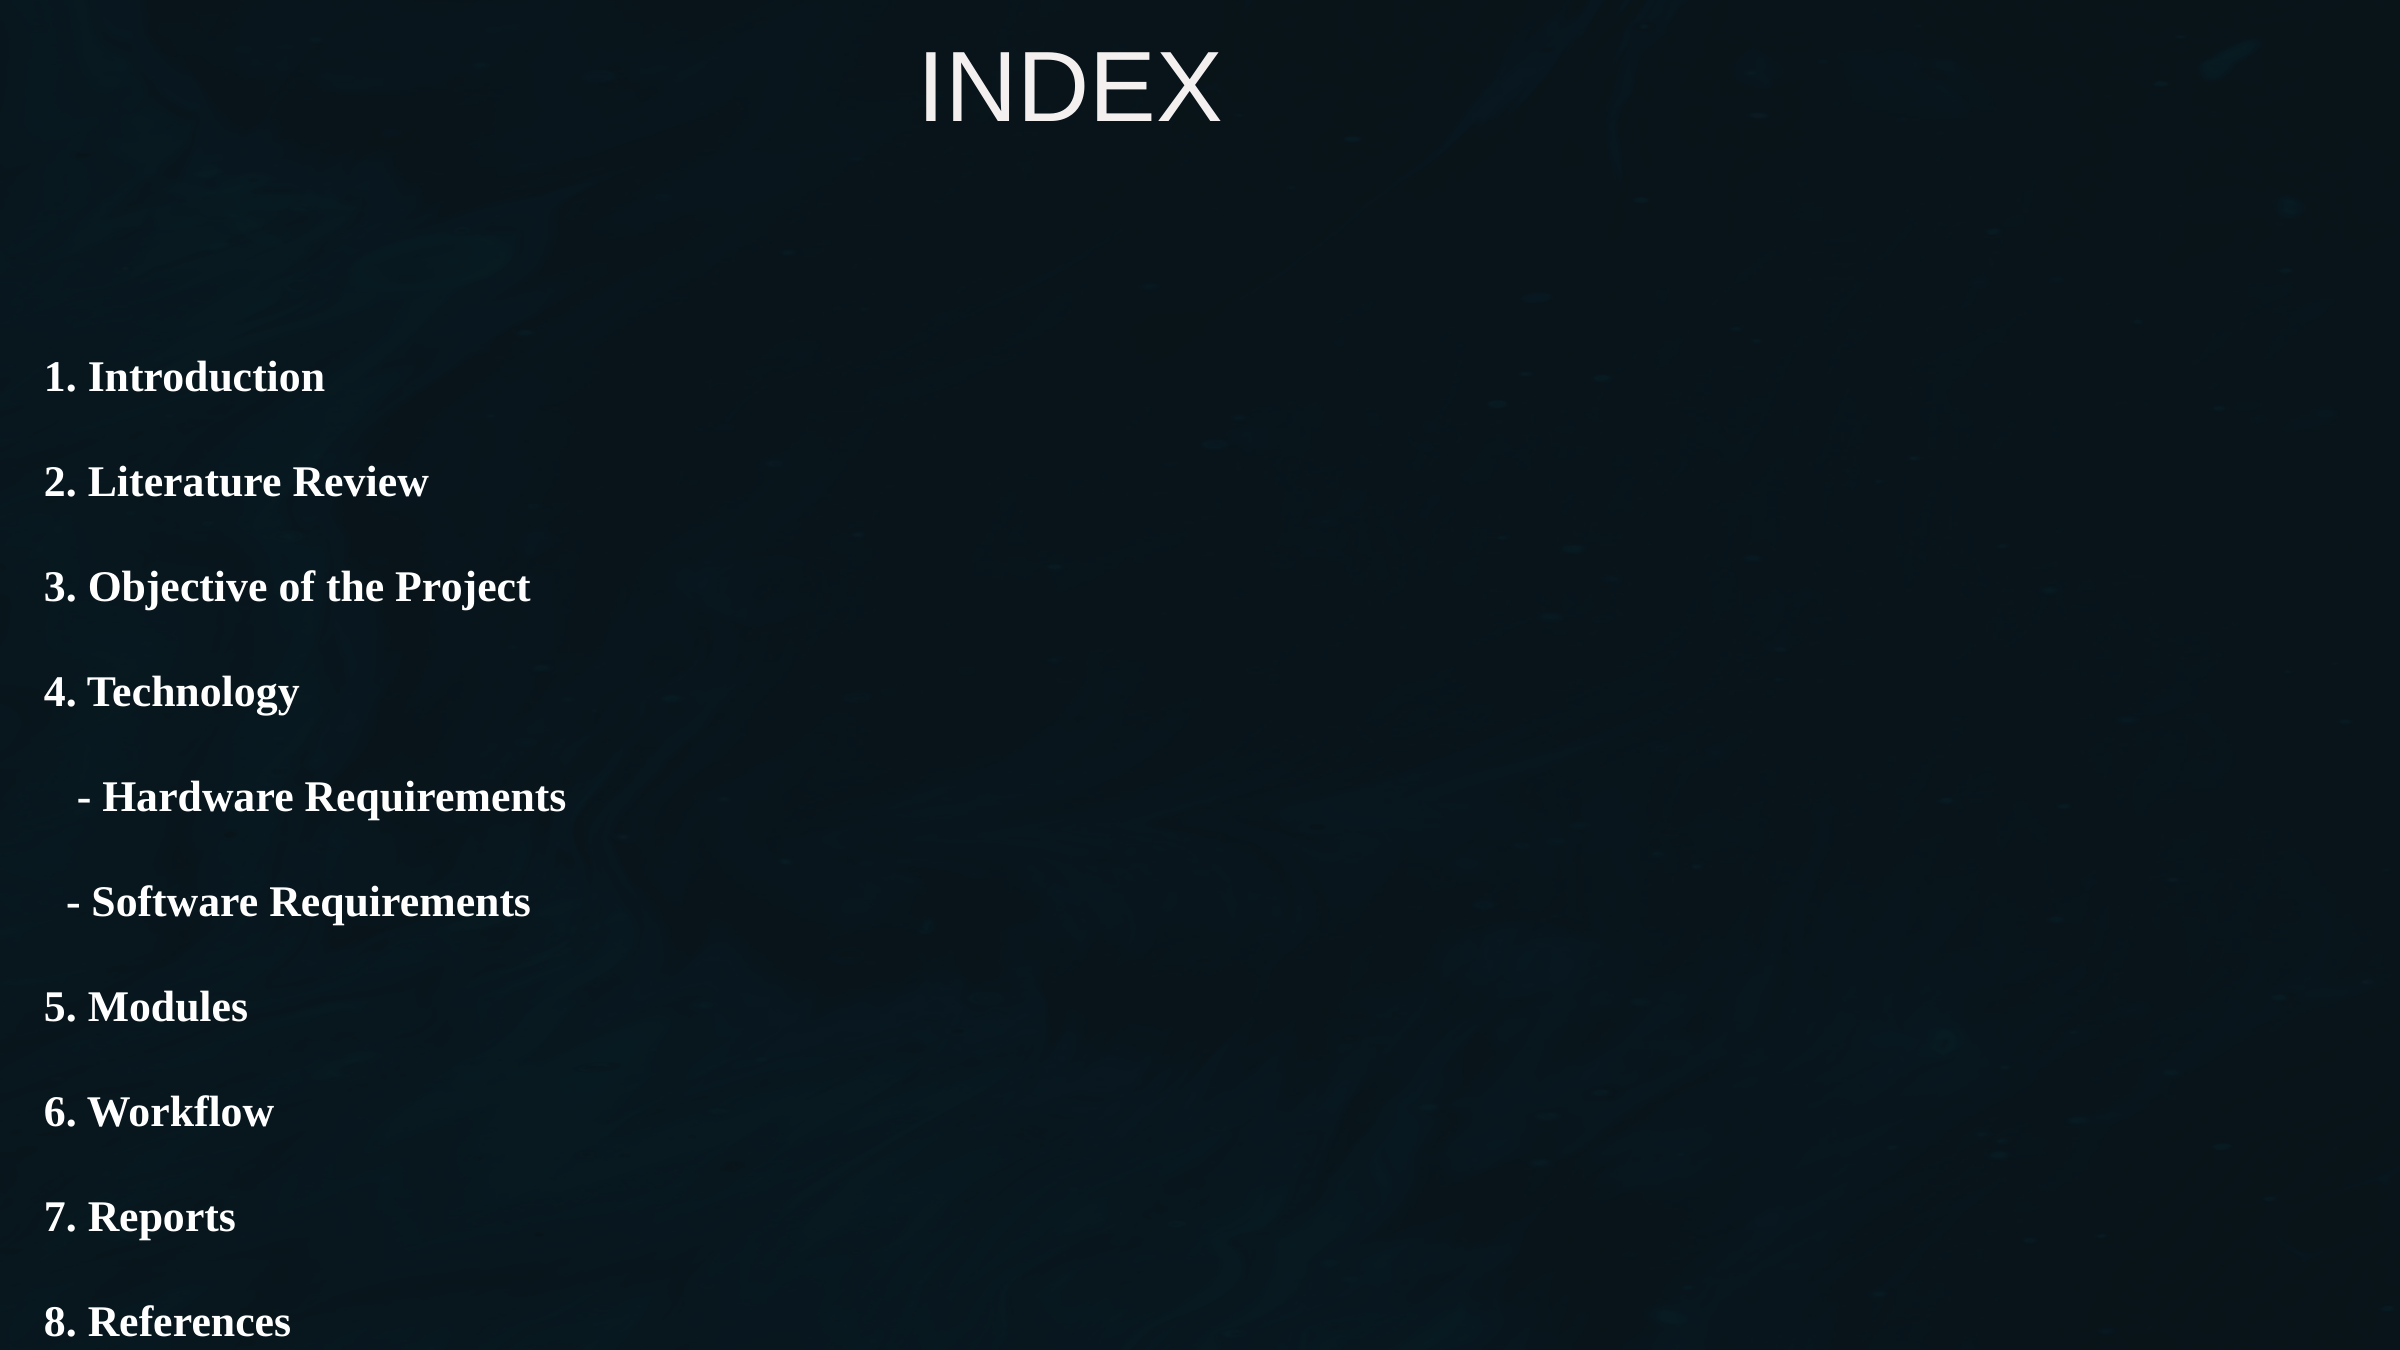

INDEX
1. Introduction
2. Literature Review
3. Objective of the Project
4. Technology
   - Hardware Requirements
  - Software Requirements
5. Modules
6. Workflow
7. Reports
8. References